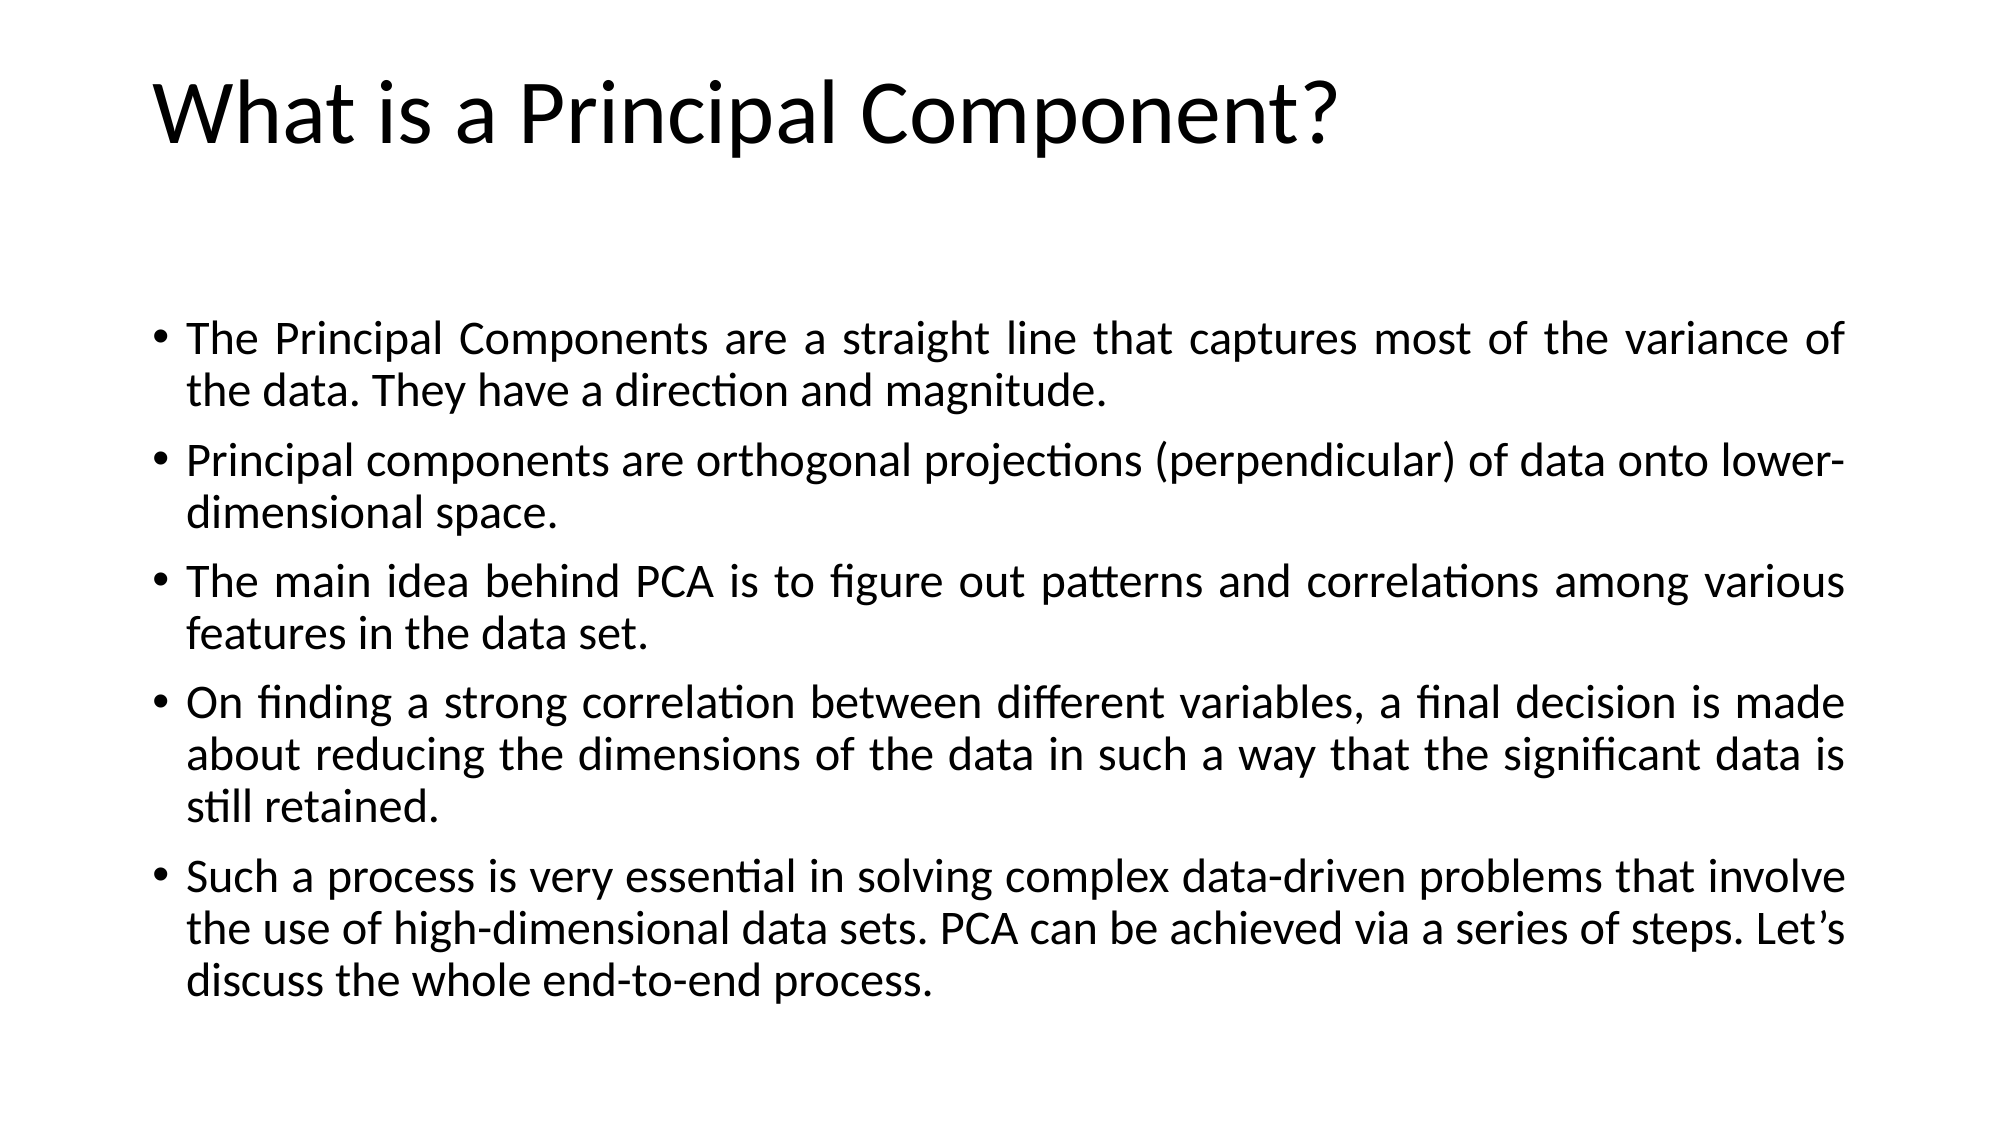

# What is a Principal Component?
The Principal Components are a straight line that captures most of the variance of the data. They have a direction and magnitude.
Principal components are orthogonal projections (perpendicular) of data onto lower-dimensional space.
The main idea behind PCA is to figure out patterns and correlations among various features in the data set.
On finding a strong correlation between different variables, a final decision is made about reducing the dimensions of the data in such a way that the significant data is still retained.
Such a process is very essential in solving complex data-driven problems that involve the use of high-dimensional data sets. PCA can be achieved via a series of steps. Let’s discuss the whole end-to-end process.